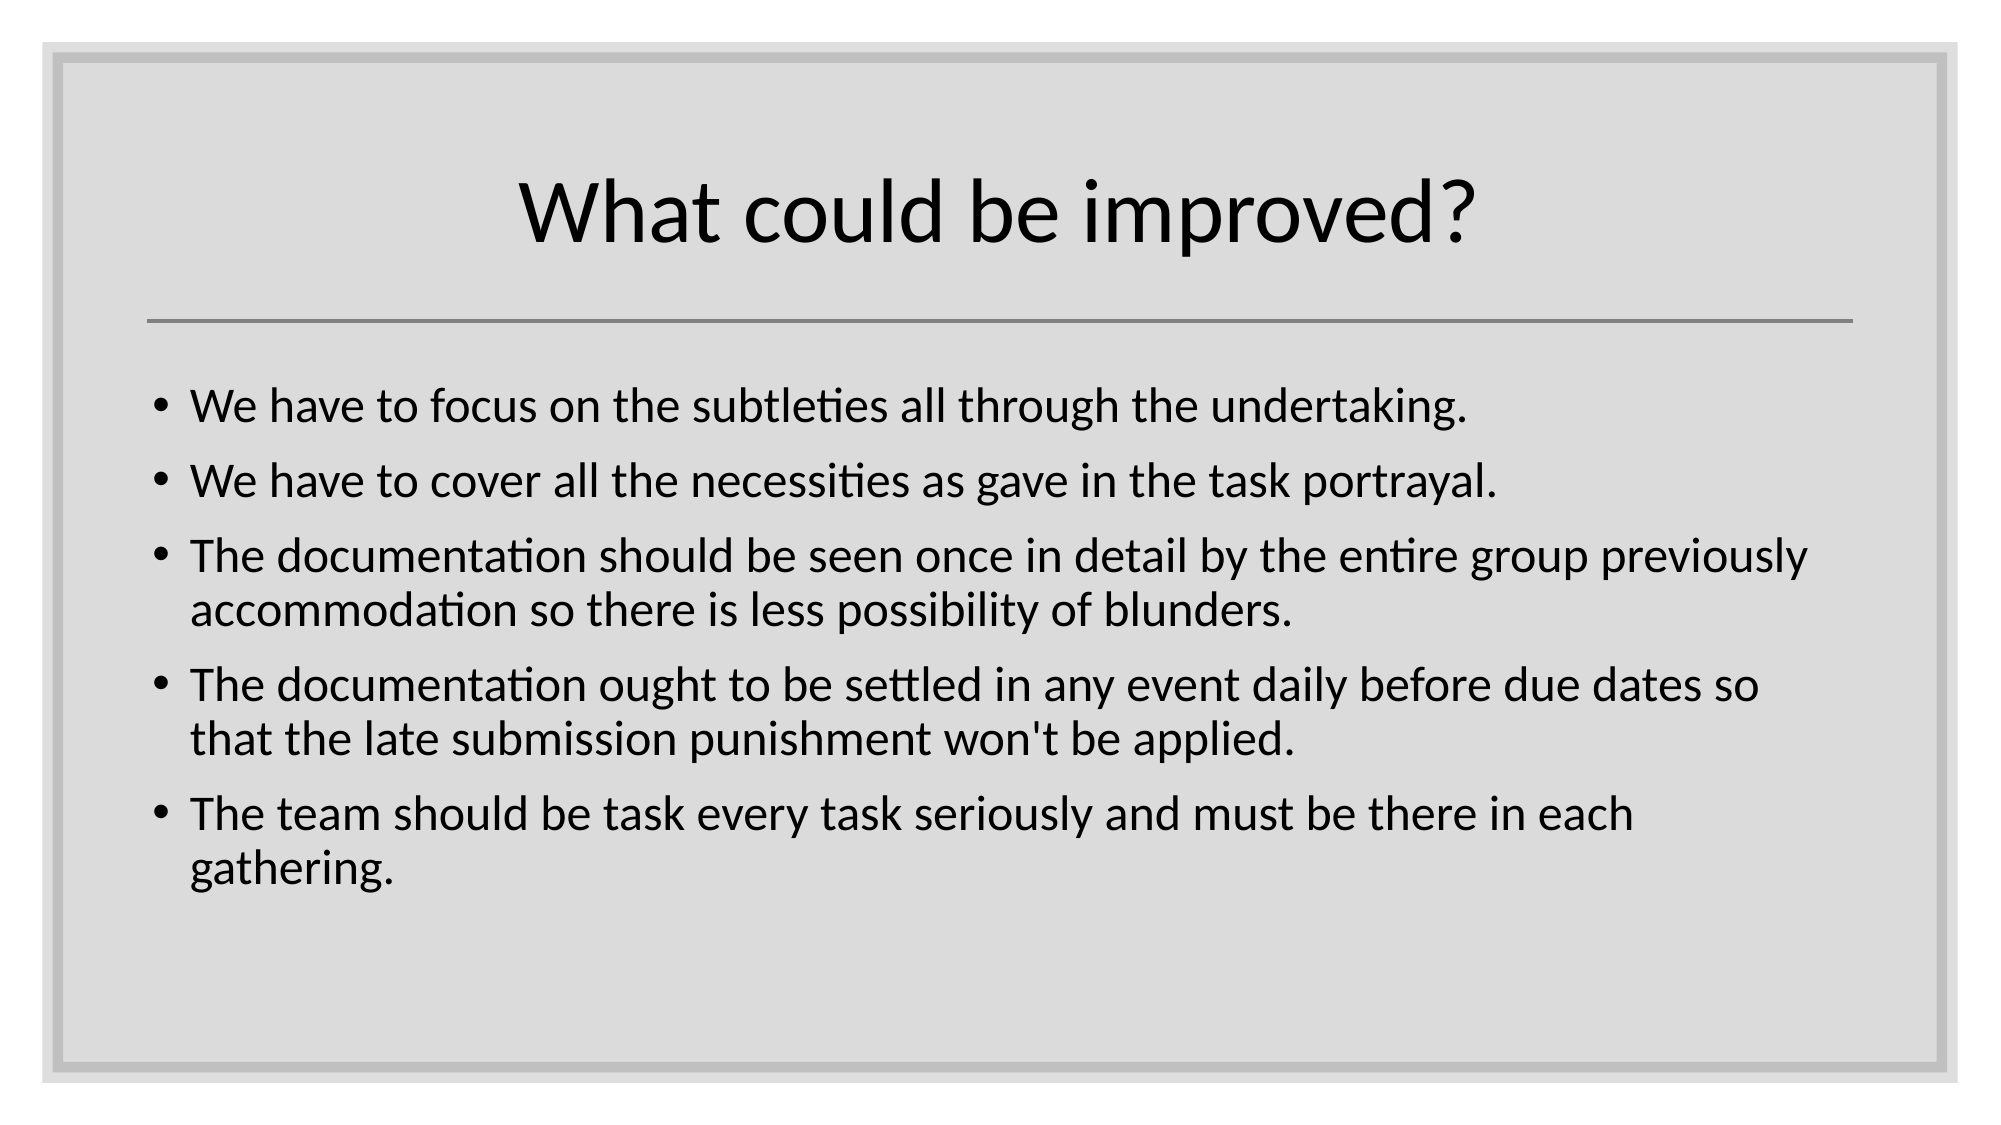

# What could be improved?
We have to focus on the subtleties all through the undertaking.
We have to cover all the necessities as gave in the task portrayal.
The documentation should be seen once in detail by the entire group previously accommodation so there is less possibility of blunders.
The documentation ought to be settled in any event daily before due dates so that the late submission punishment won't be applied.
The team should be task every task seriously and must be there in each gathering.